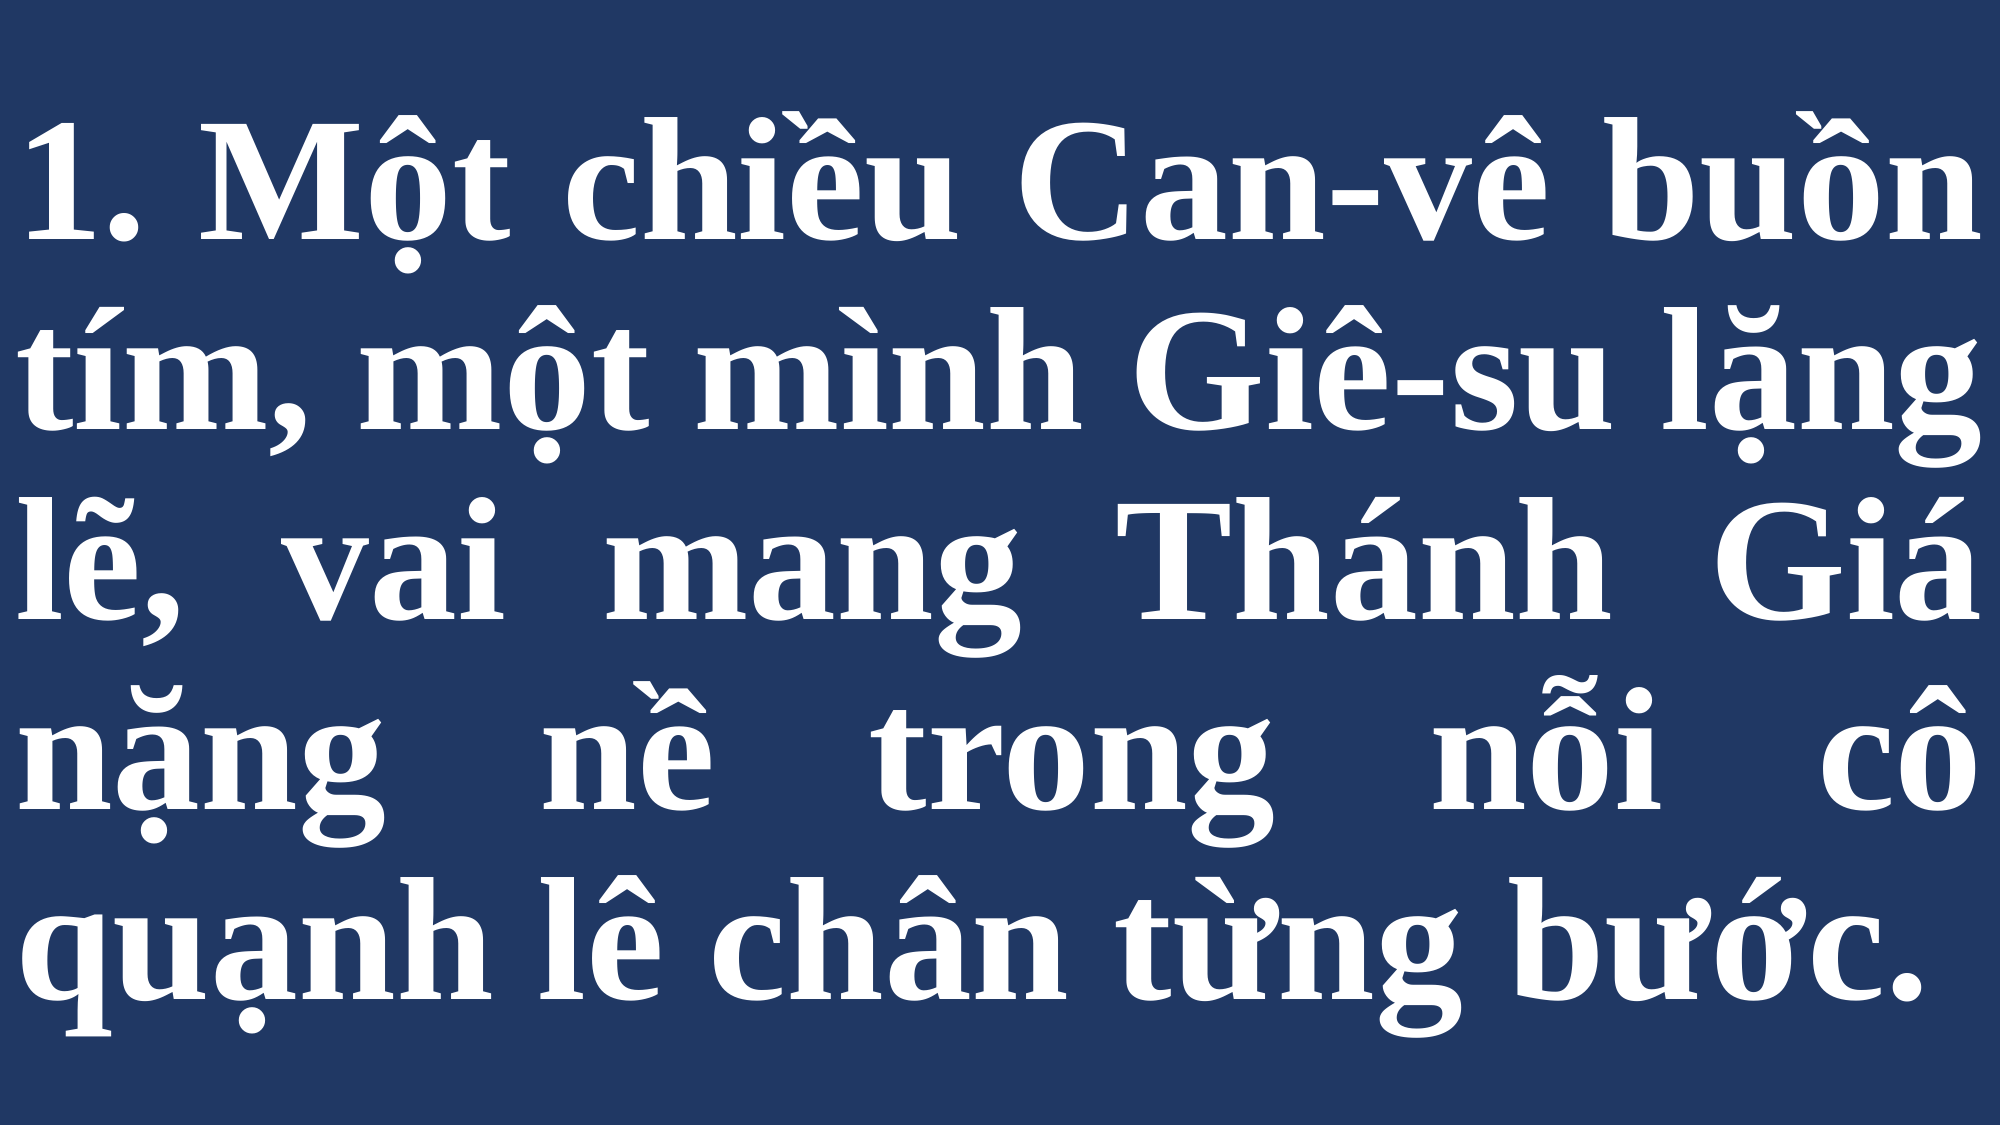

# 1. Một chiều Can-vê buồn tím, một mình Giê-su lặng lẽ, vai mang Thánh Giá nặng nề trong nỗi cô quạnh lê chân từng bước.